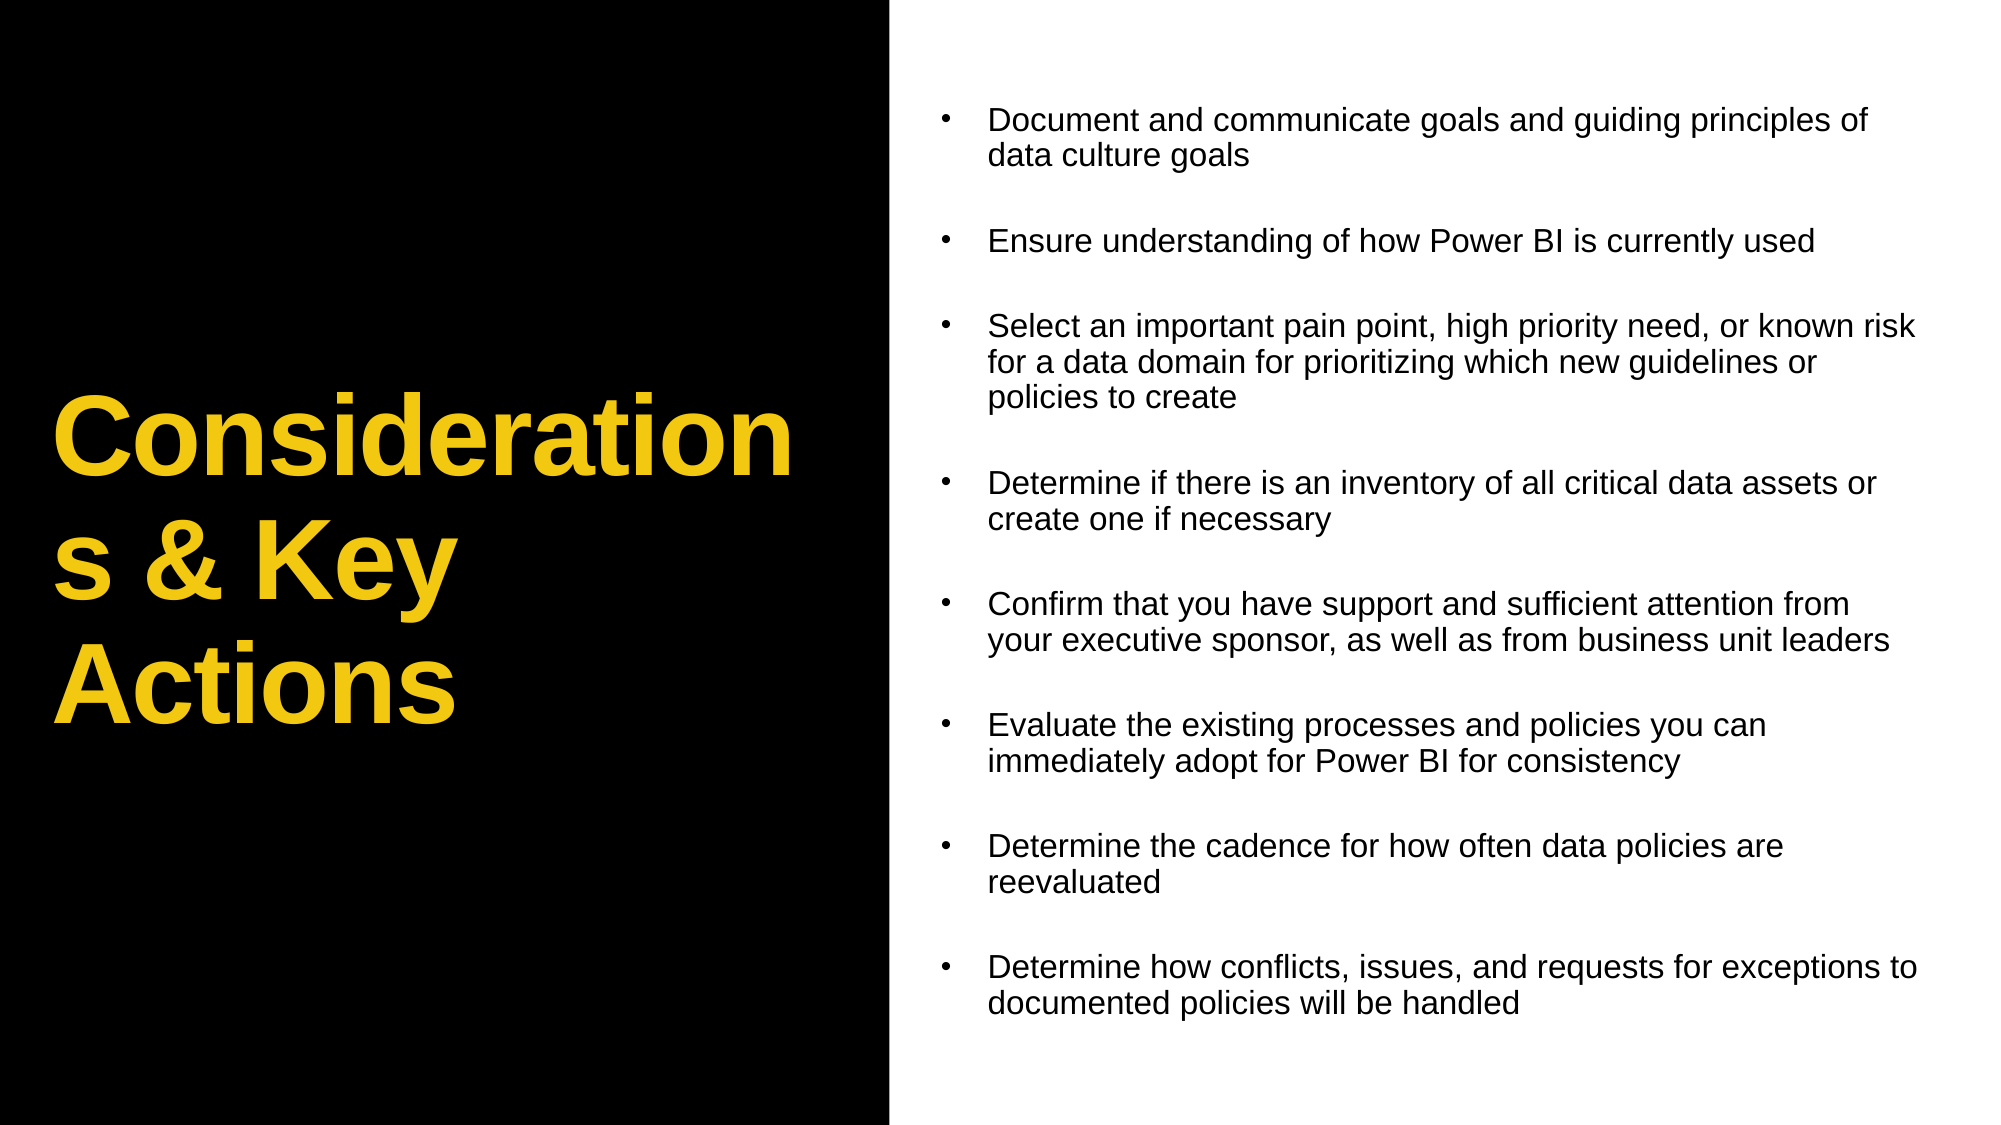

Document and communicate goals and guiding principles of data culture goals

Ensure understanding of how Power BI is currently used

Select an important pain point, high priority need, or known risk for a data domain for prioritizing which new guidelines or policies to create

Determine if there is an inventory of all critical data assets or create one if necessary

Confirm that you have support and sufficient attention from your executive sponsor, as well as from business unit leaders

Evaluate the existing processes and policies you can immediately adopt for Power BI for consistency

Determine the cadence for how often data policies are reevaluated

Determine how conflicts, issues, and requests for exceptions to documented policies will be handled

# Considerations & Key Actions